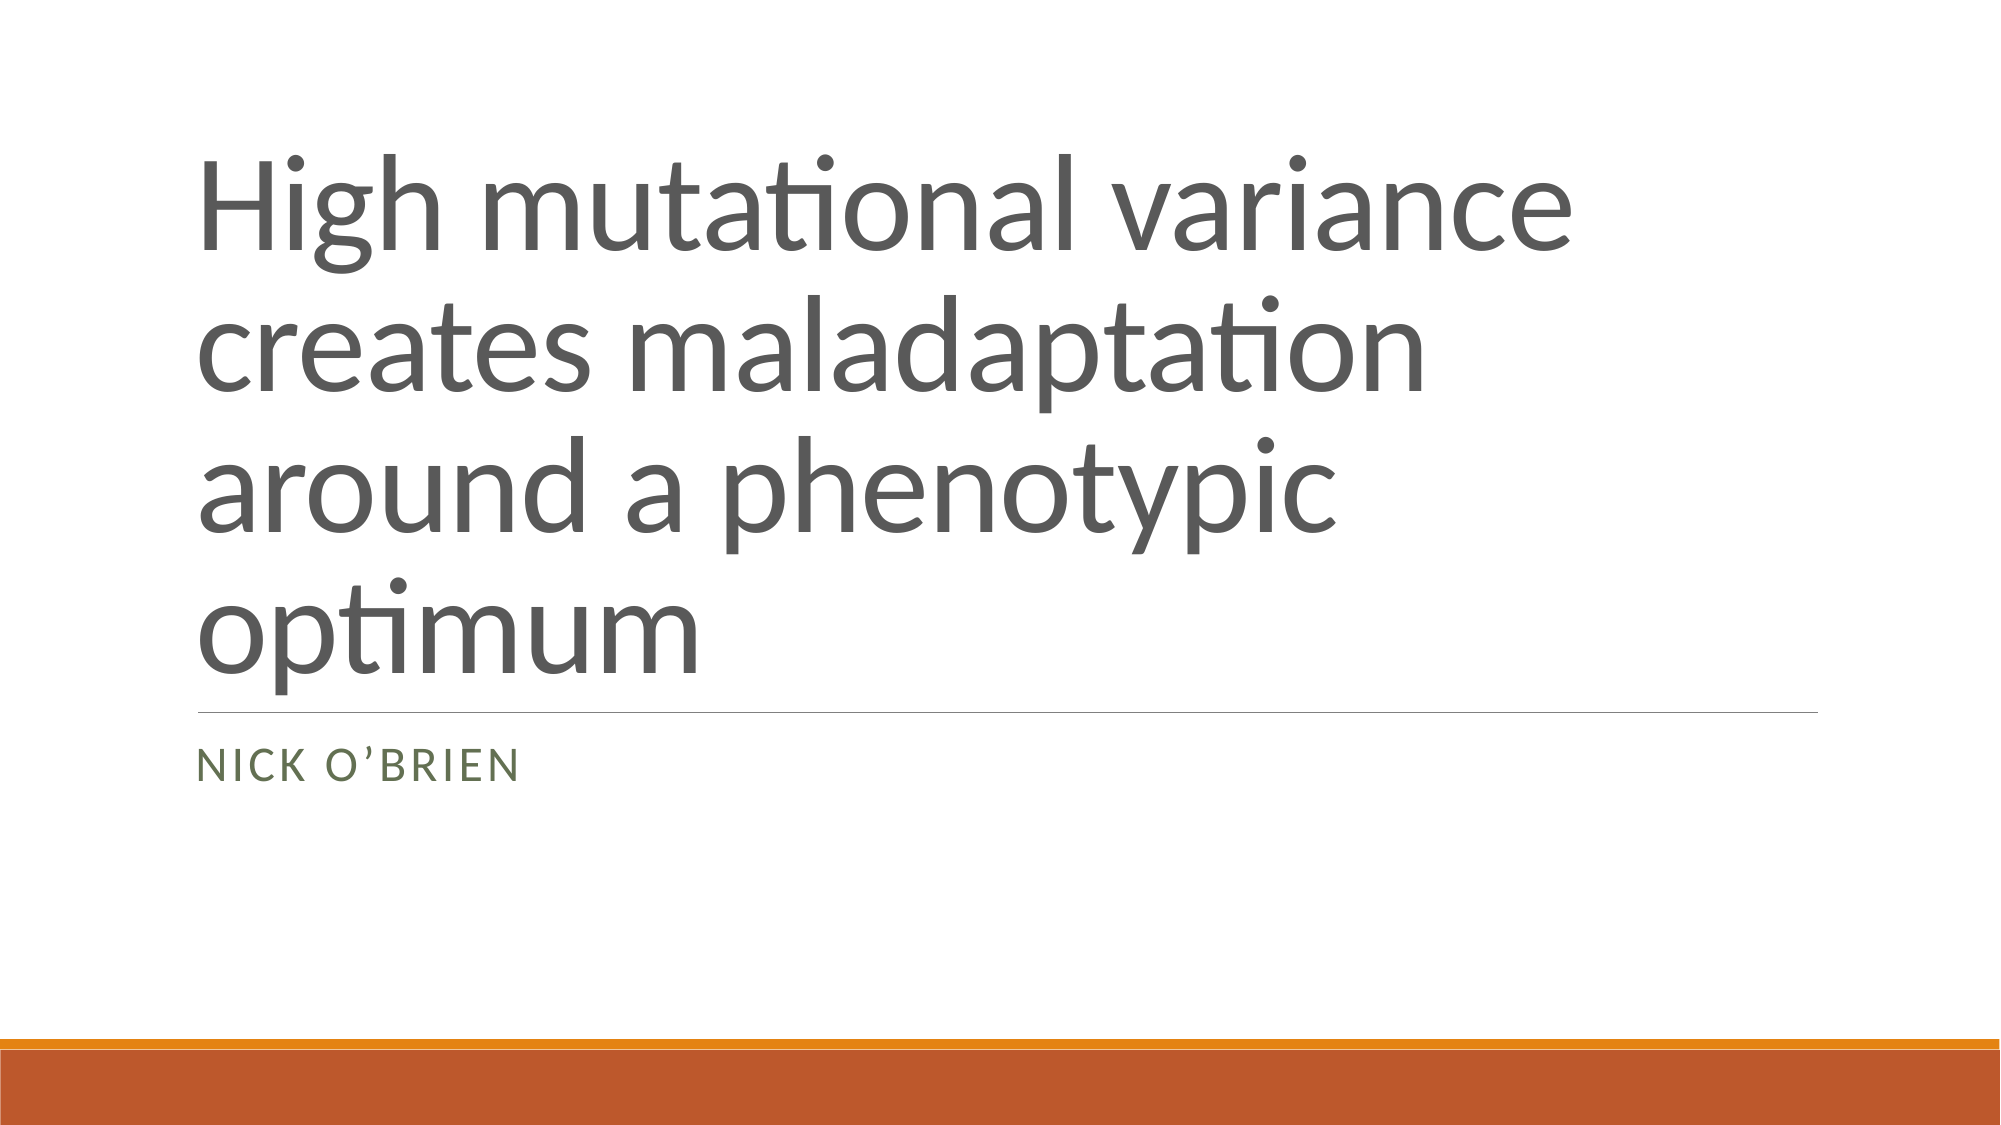

# High mutational variance creates maladaptation around a phenotypic optimum
Nick O’Brien